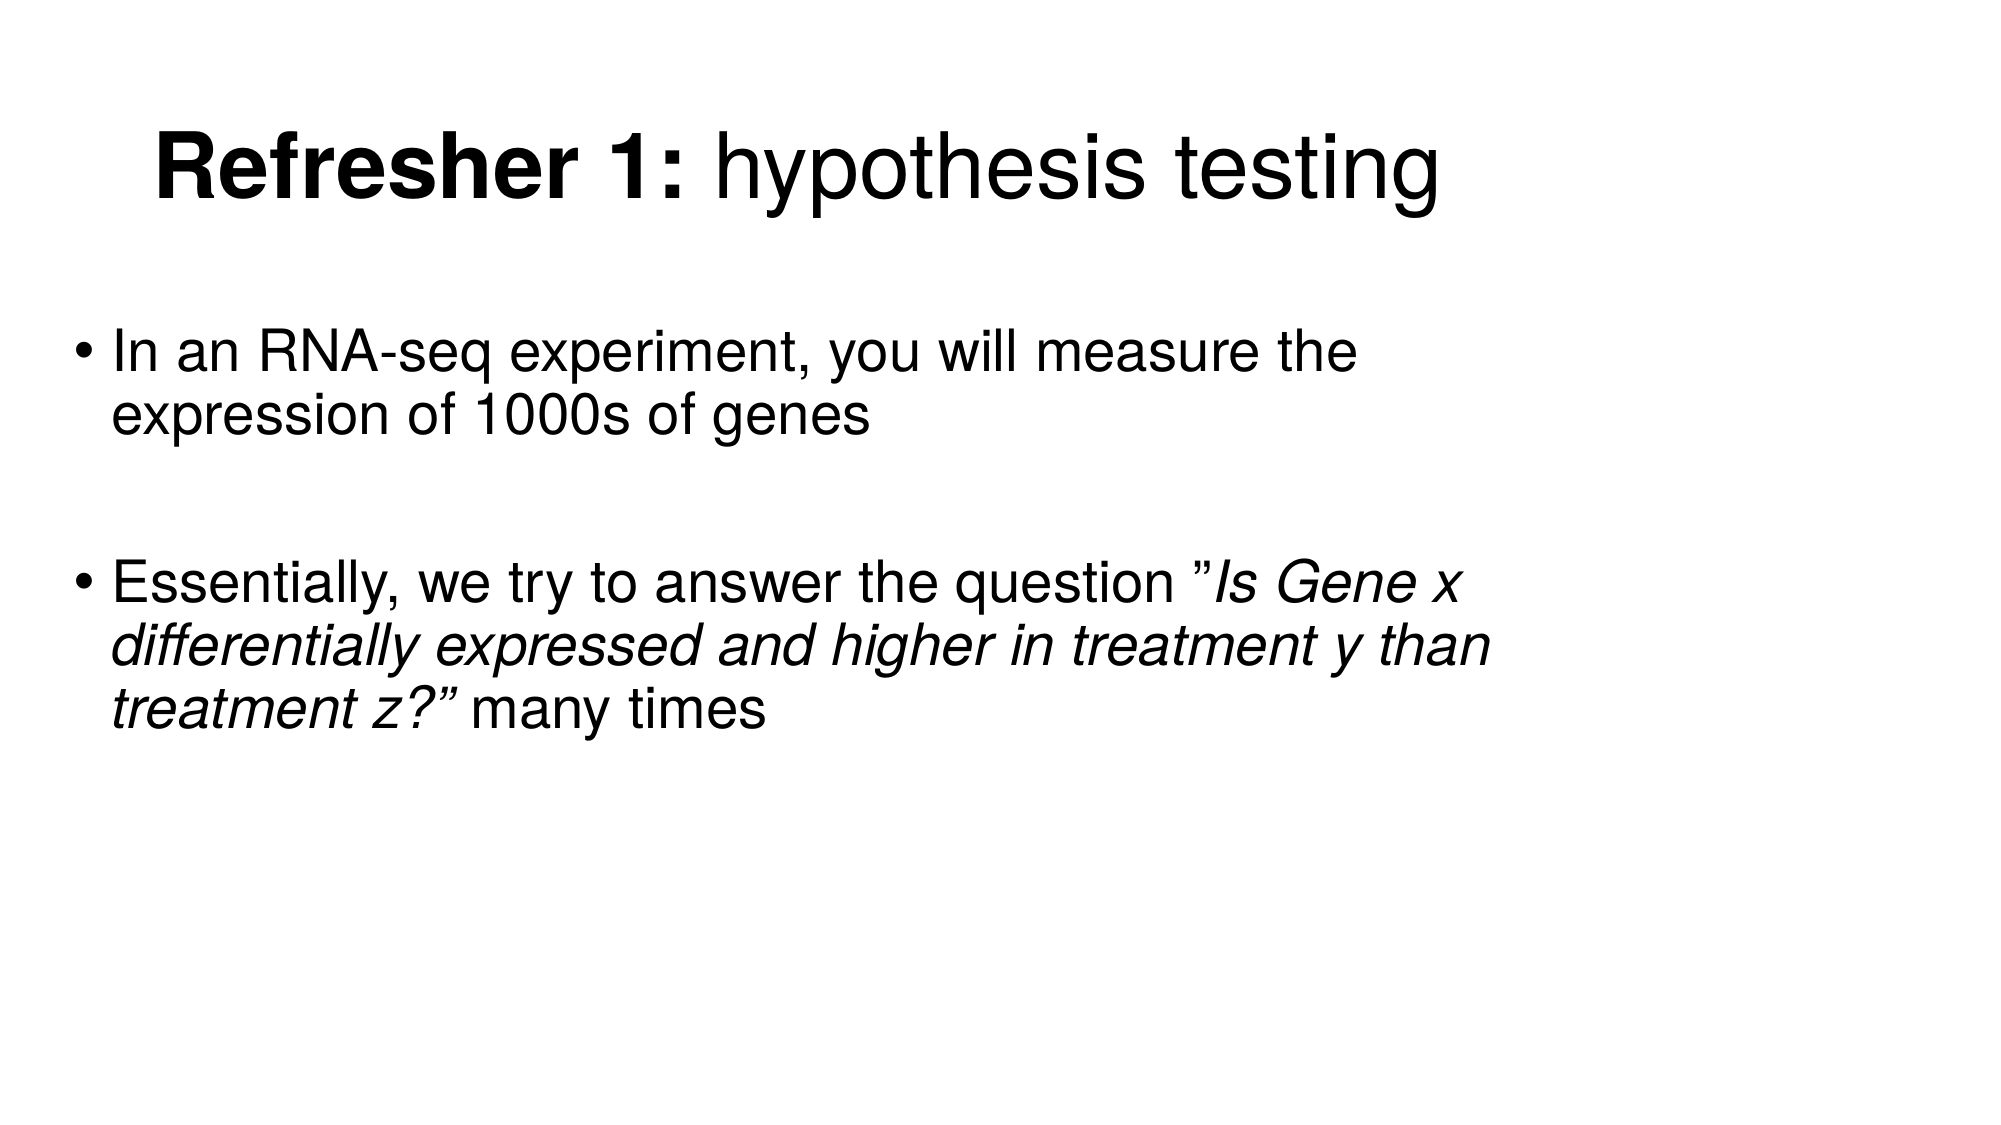

# Refresher 1: hypothesis testing
In an RNA-seq experiment, you will measure the expression of 1000s of genes

Essentially, we try to answer the question ”Is Gene x differentially expressed and higher in treatment y than treatment z?” many times